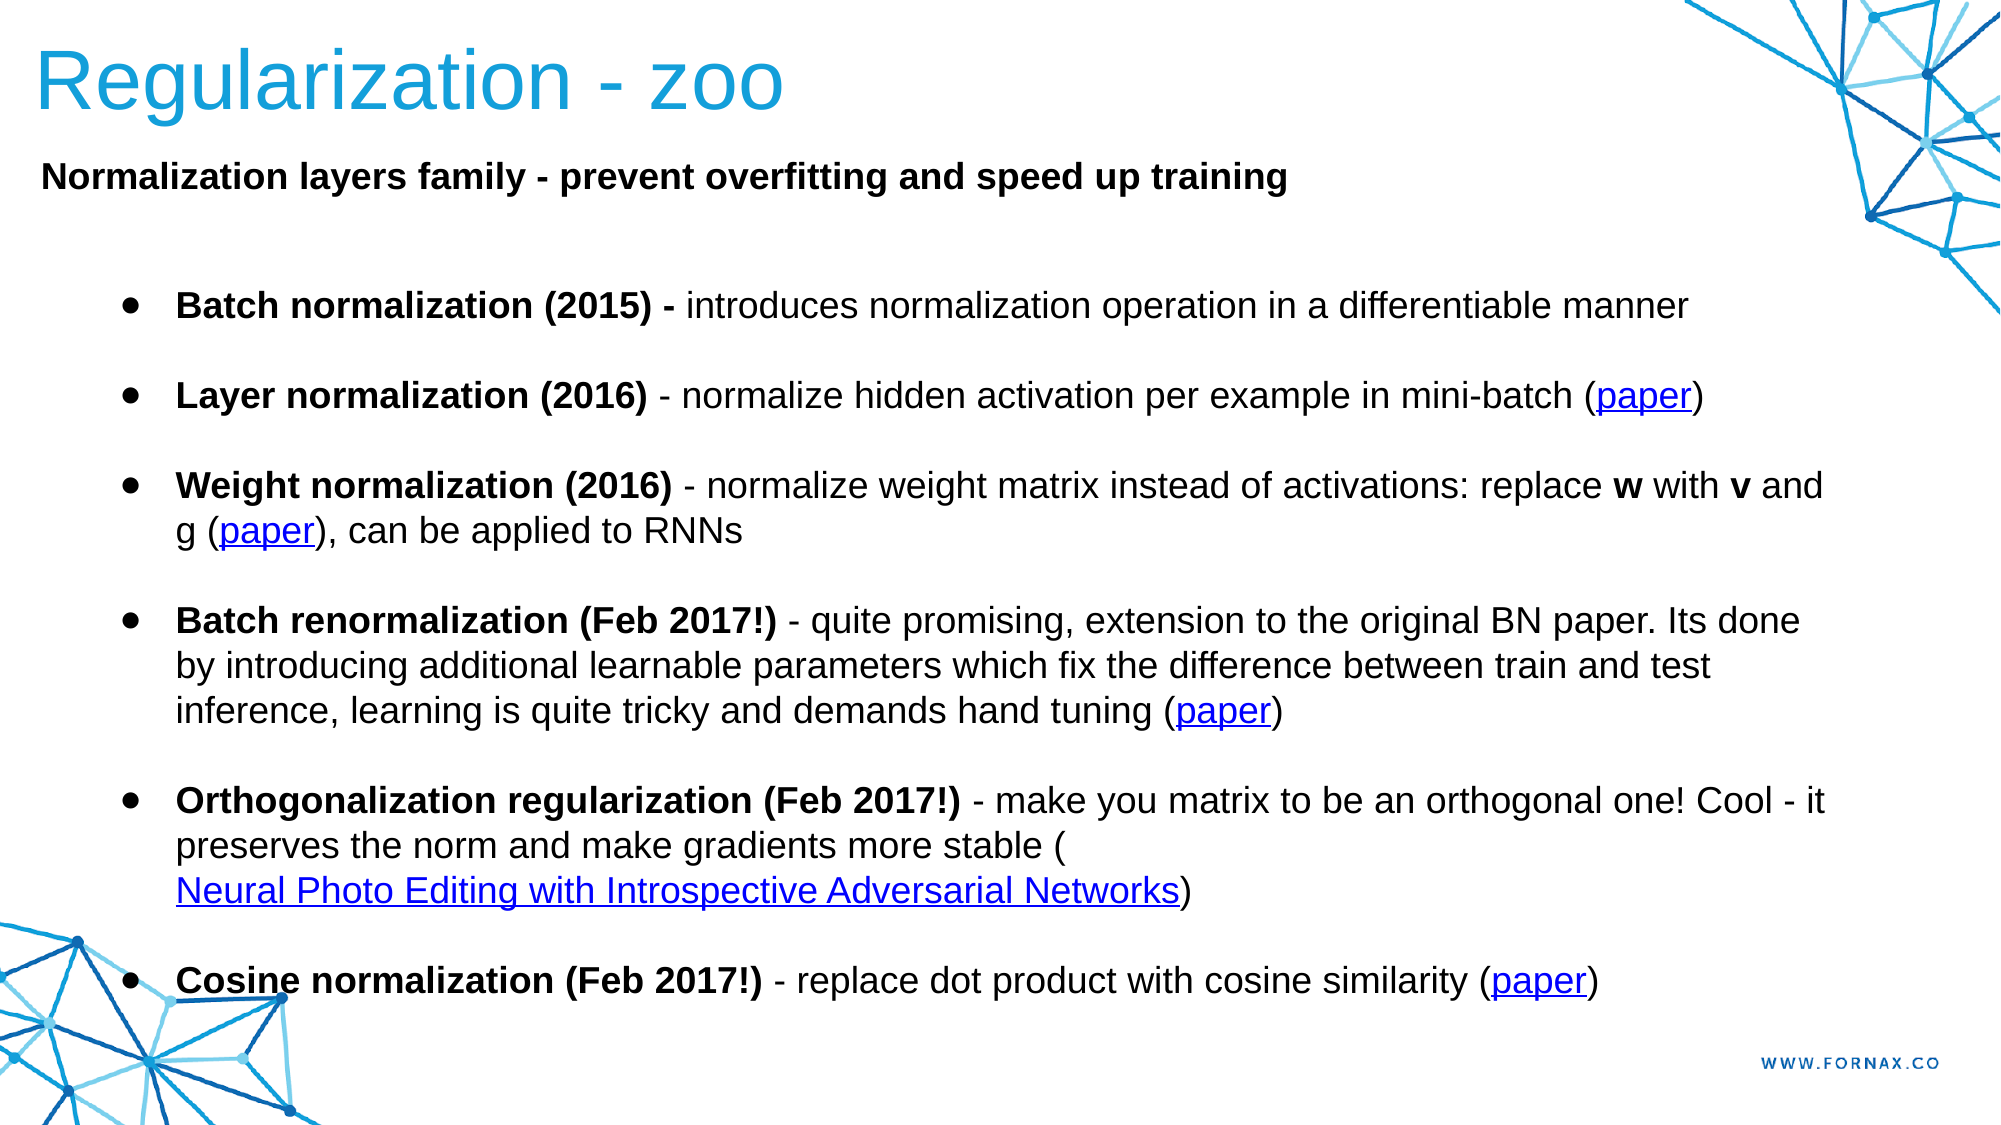

# Regularization - zoo
Normalization layers family - prevent overfitting and speed up training

Batch normalization (2015) - introduces normalization operation in a differentiable manner

Layer normalization (2016) - normalize hidden activation per example in mini-batch (paper)

Weight normalization (2016) - normalize weight matrix instead of activations: replace w with v and g (paper), can be applied to RNNs

Batch renormalization (Feb 2017!) - quite promising, extension to the original BN paper. Its done by introducing additional learnable parameters which fix the difference between train and test inference, learning is quite tricky and demands hand tuning (paper)

Orthogonalization regularization (Feb 2017!) - make you matrix to be an orthogonal one! Cool - it preserves the norm and make gradients more stable (Neural Photo Editing with Introspective Adversarial Networks)

Cosine normalization (Feb 2017!) - replace dot product with cosine similarity (paper)